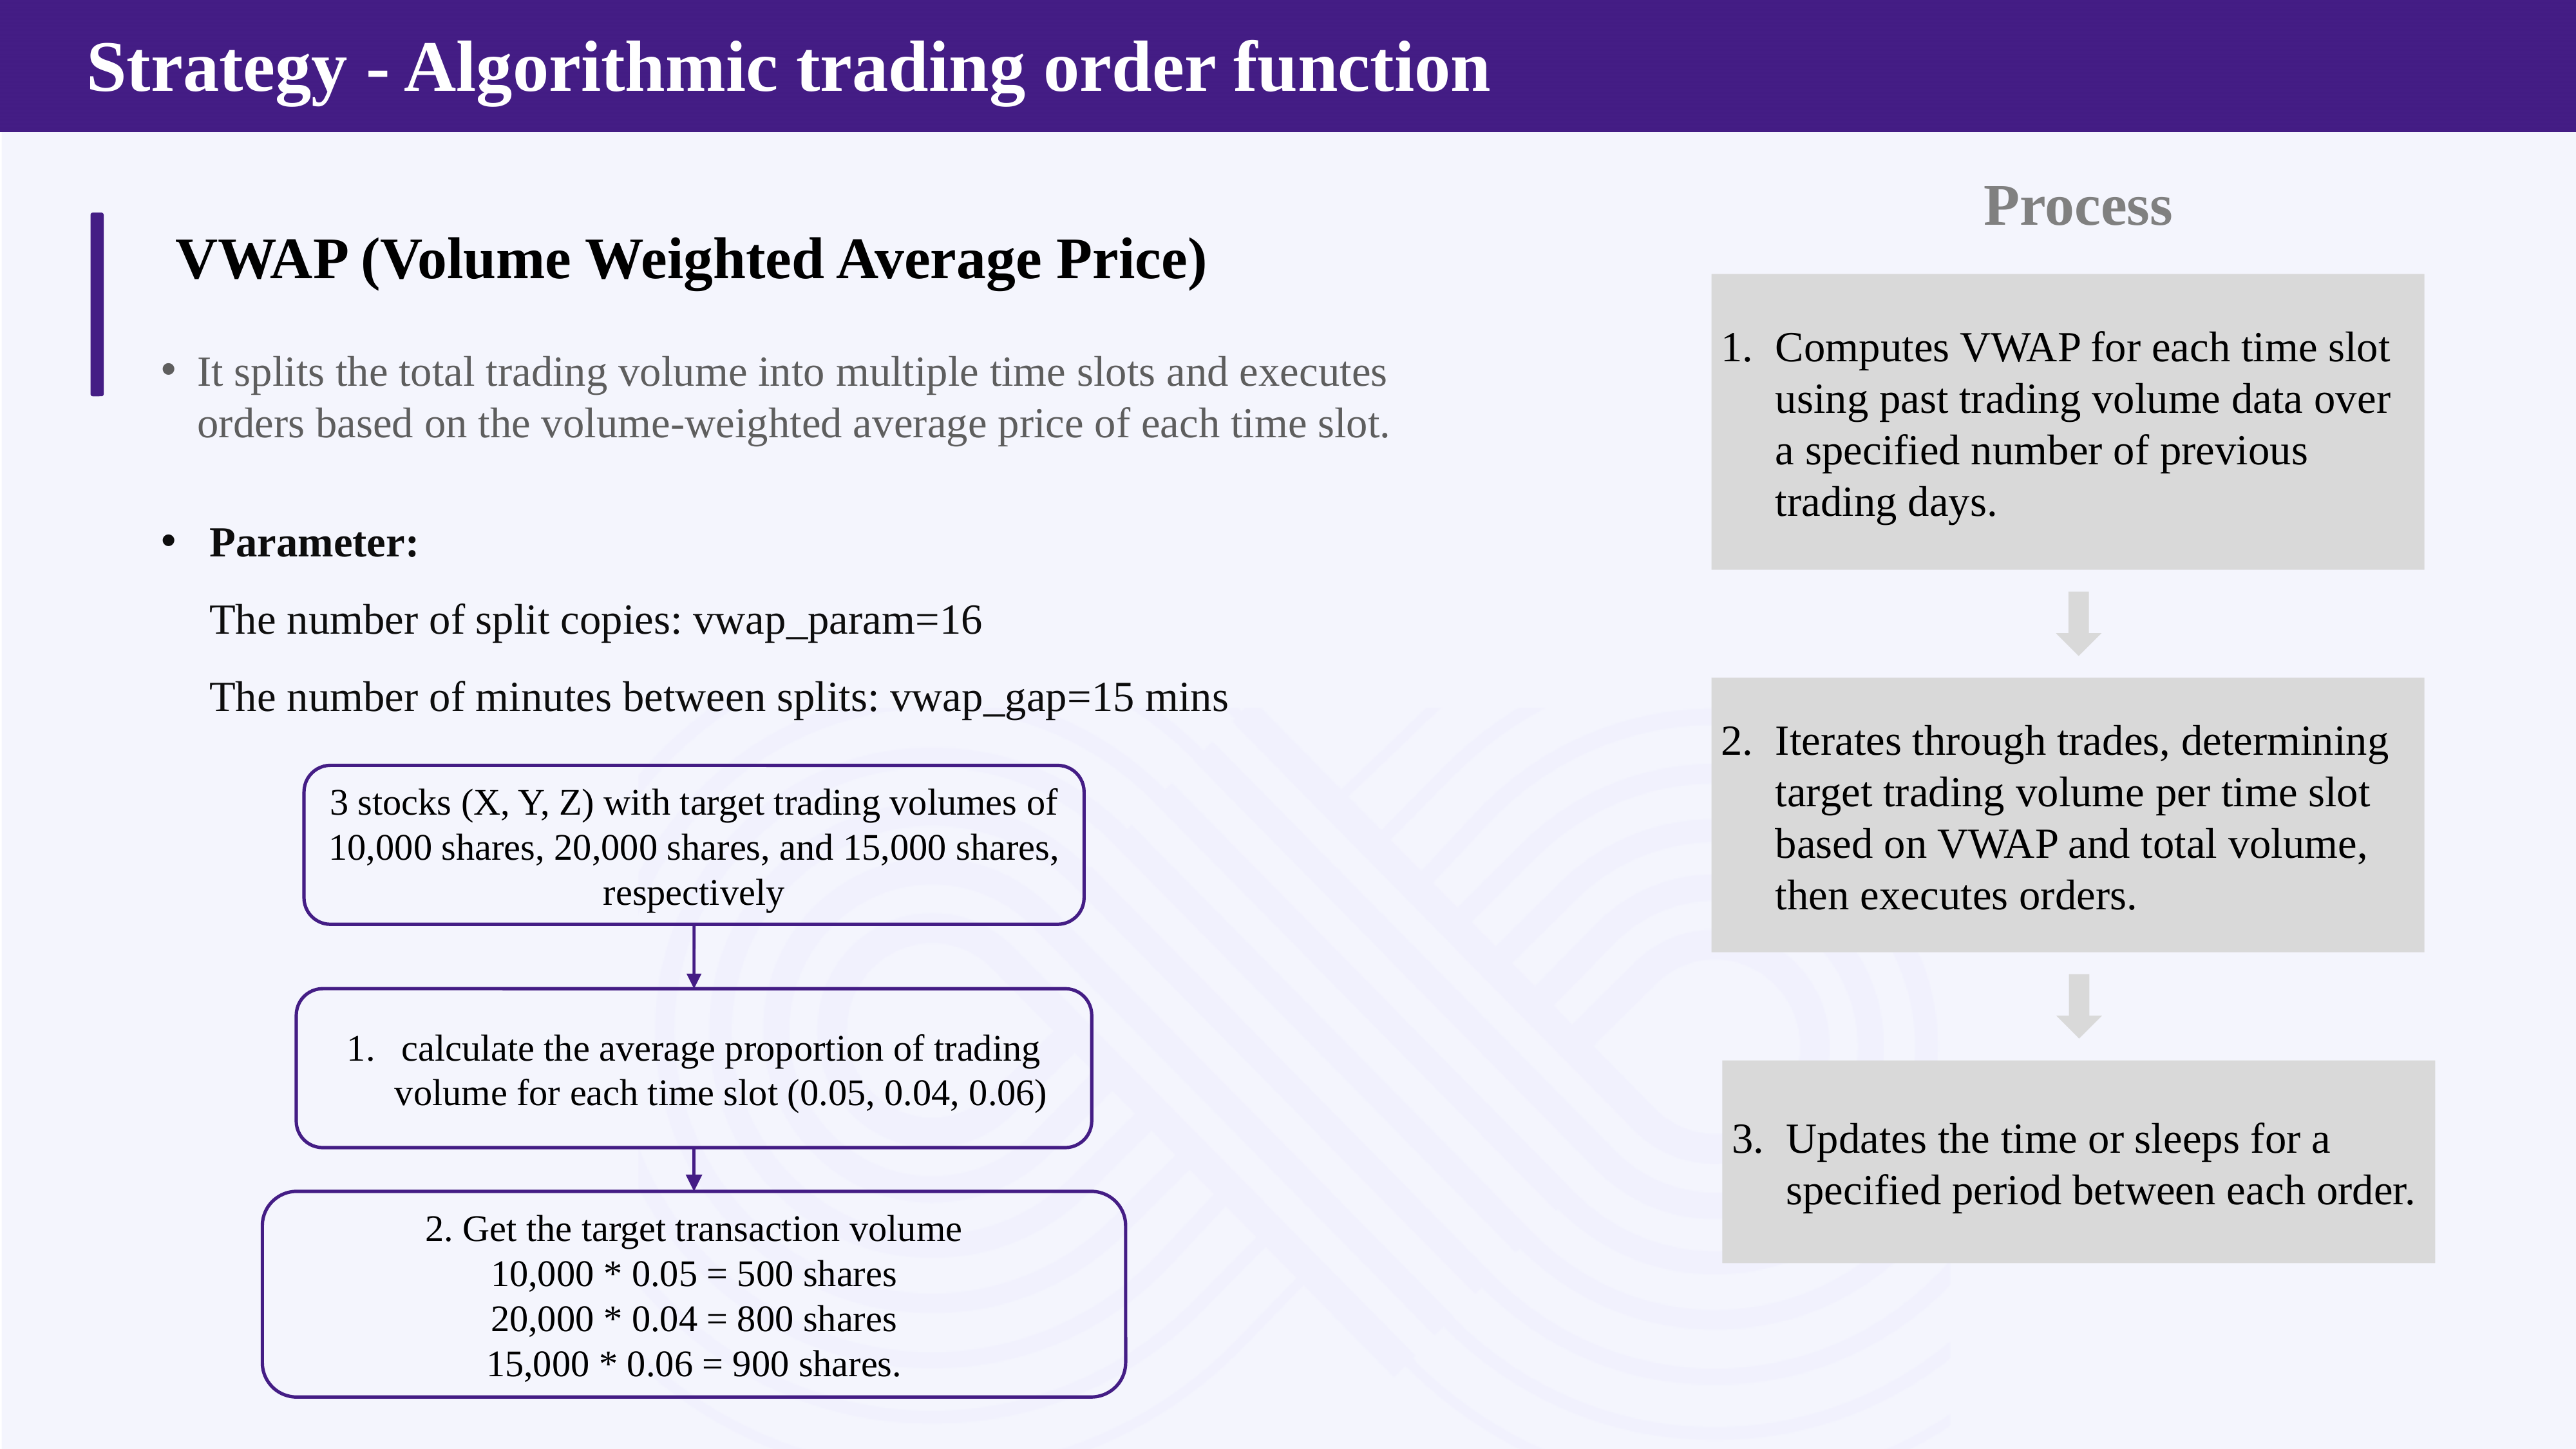

Strategy - Algorithmic trading order function
Process

VWAP (Volume Weighted Average Price)
Computes VWAP for each time slot using past trading volume data over a specified number of previous trading days.
It splits the total trading volume into multiple time slots and executes orders based on the volume-weighted average price of each time slot.
Parameter:
The number of split copies: vwap_param=16
The number of minutes between splits: vwap_gap=15 mins

Iterates through trades, determining target trading volume per time slot based on VWAP and total volume, then executes orders.
3 stocks (X, Y, Z) with target trading volumes of 10,000 shares, 20,000 shares, and 15,000 shares, respectively

calculate the average proportion of trading volume for each time slot (0.05, 0.04, 0.06)
Updates the time or sleeps for a specified period between each order.
2. Get the target transaction volume
10,000 * 0.05 = 500 shares
20,000 * 0.04 = 800 shares
15,000 * 0.06 = 900 shares.